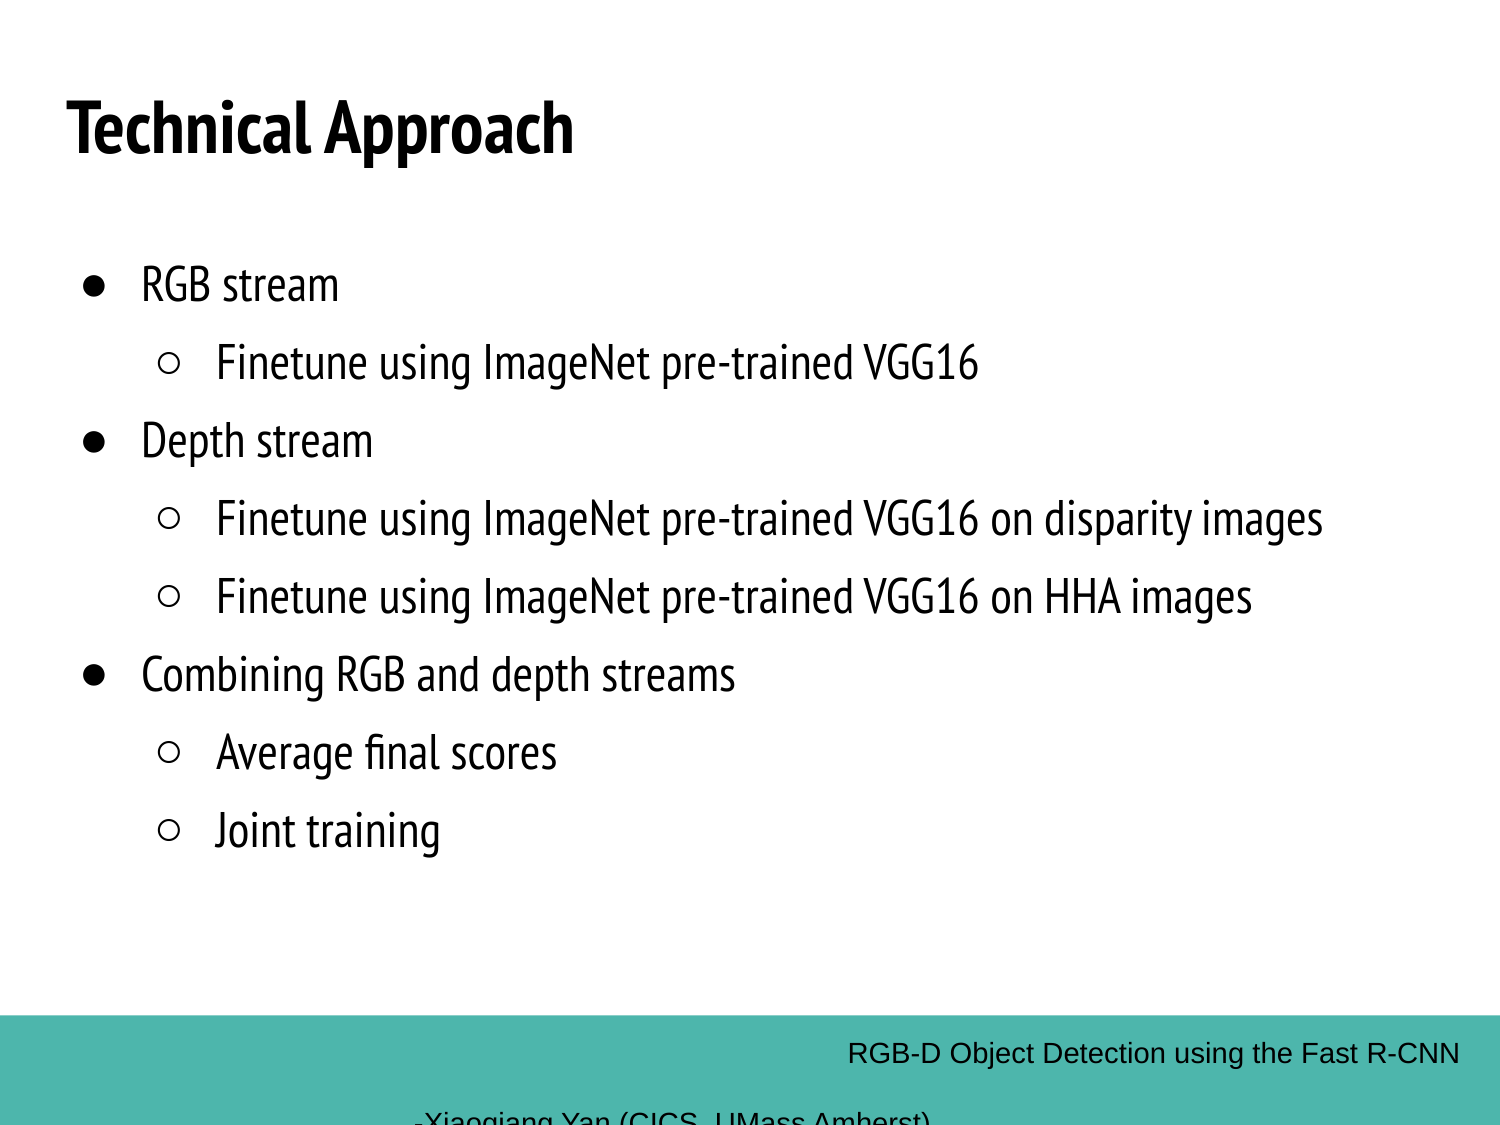

# Technical Approach
RGB stream
Finetune using ImageNet pre-trained VGG16
Depth stream
Finetune using ImageNet pre-trained VGG16 on disparity images
Finetune using ImageNet pre-trained VGG16 on HHA images
Combining RGB and depth streams
Average final scores
Joint training

       RGB-D Object Detection using the Fast R-CNN
         											         -Xiaoqiang Yan (CICS, UMass Amherst)